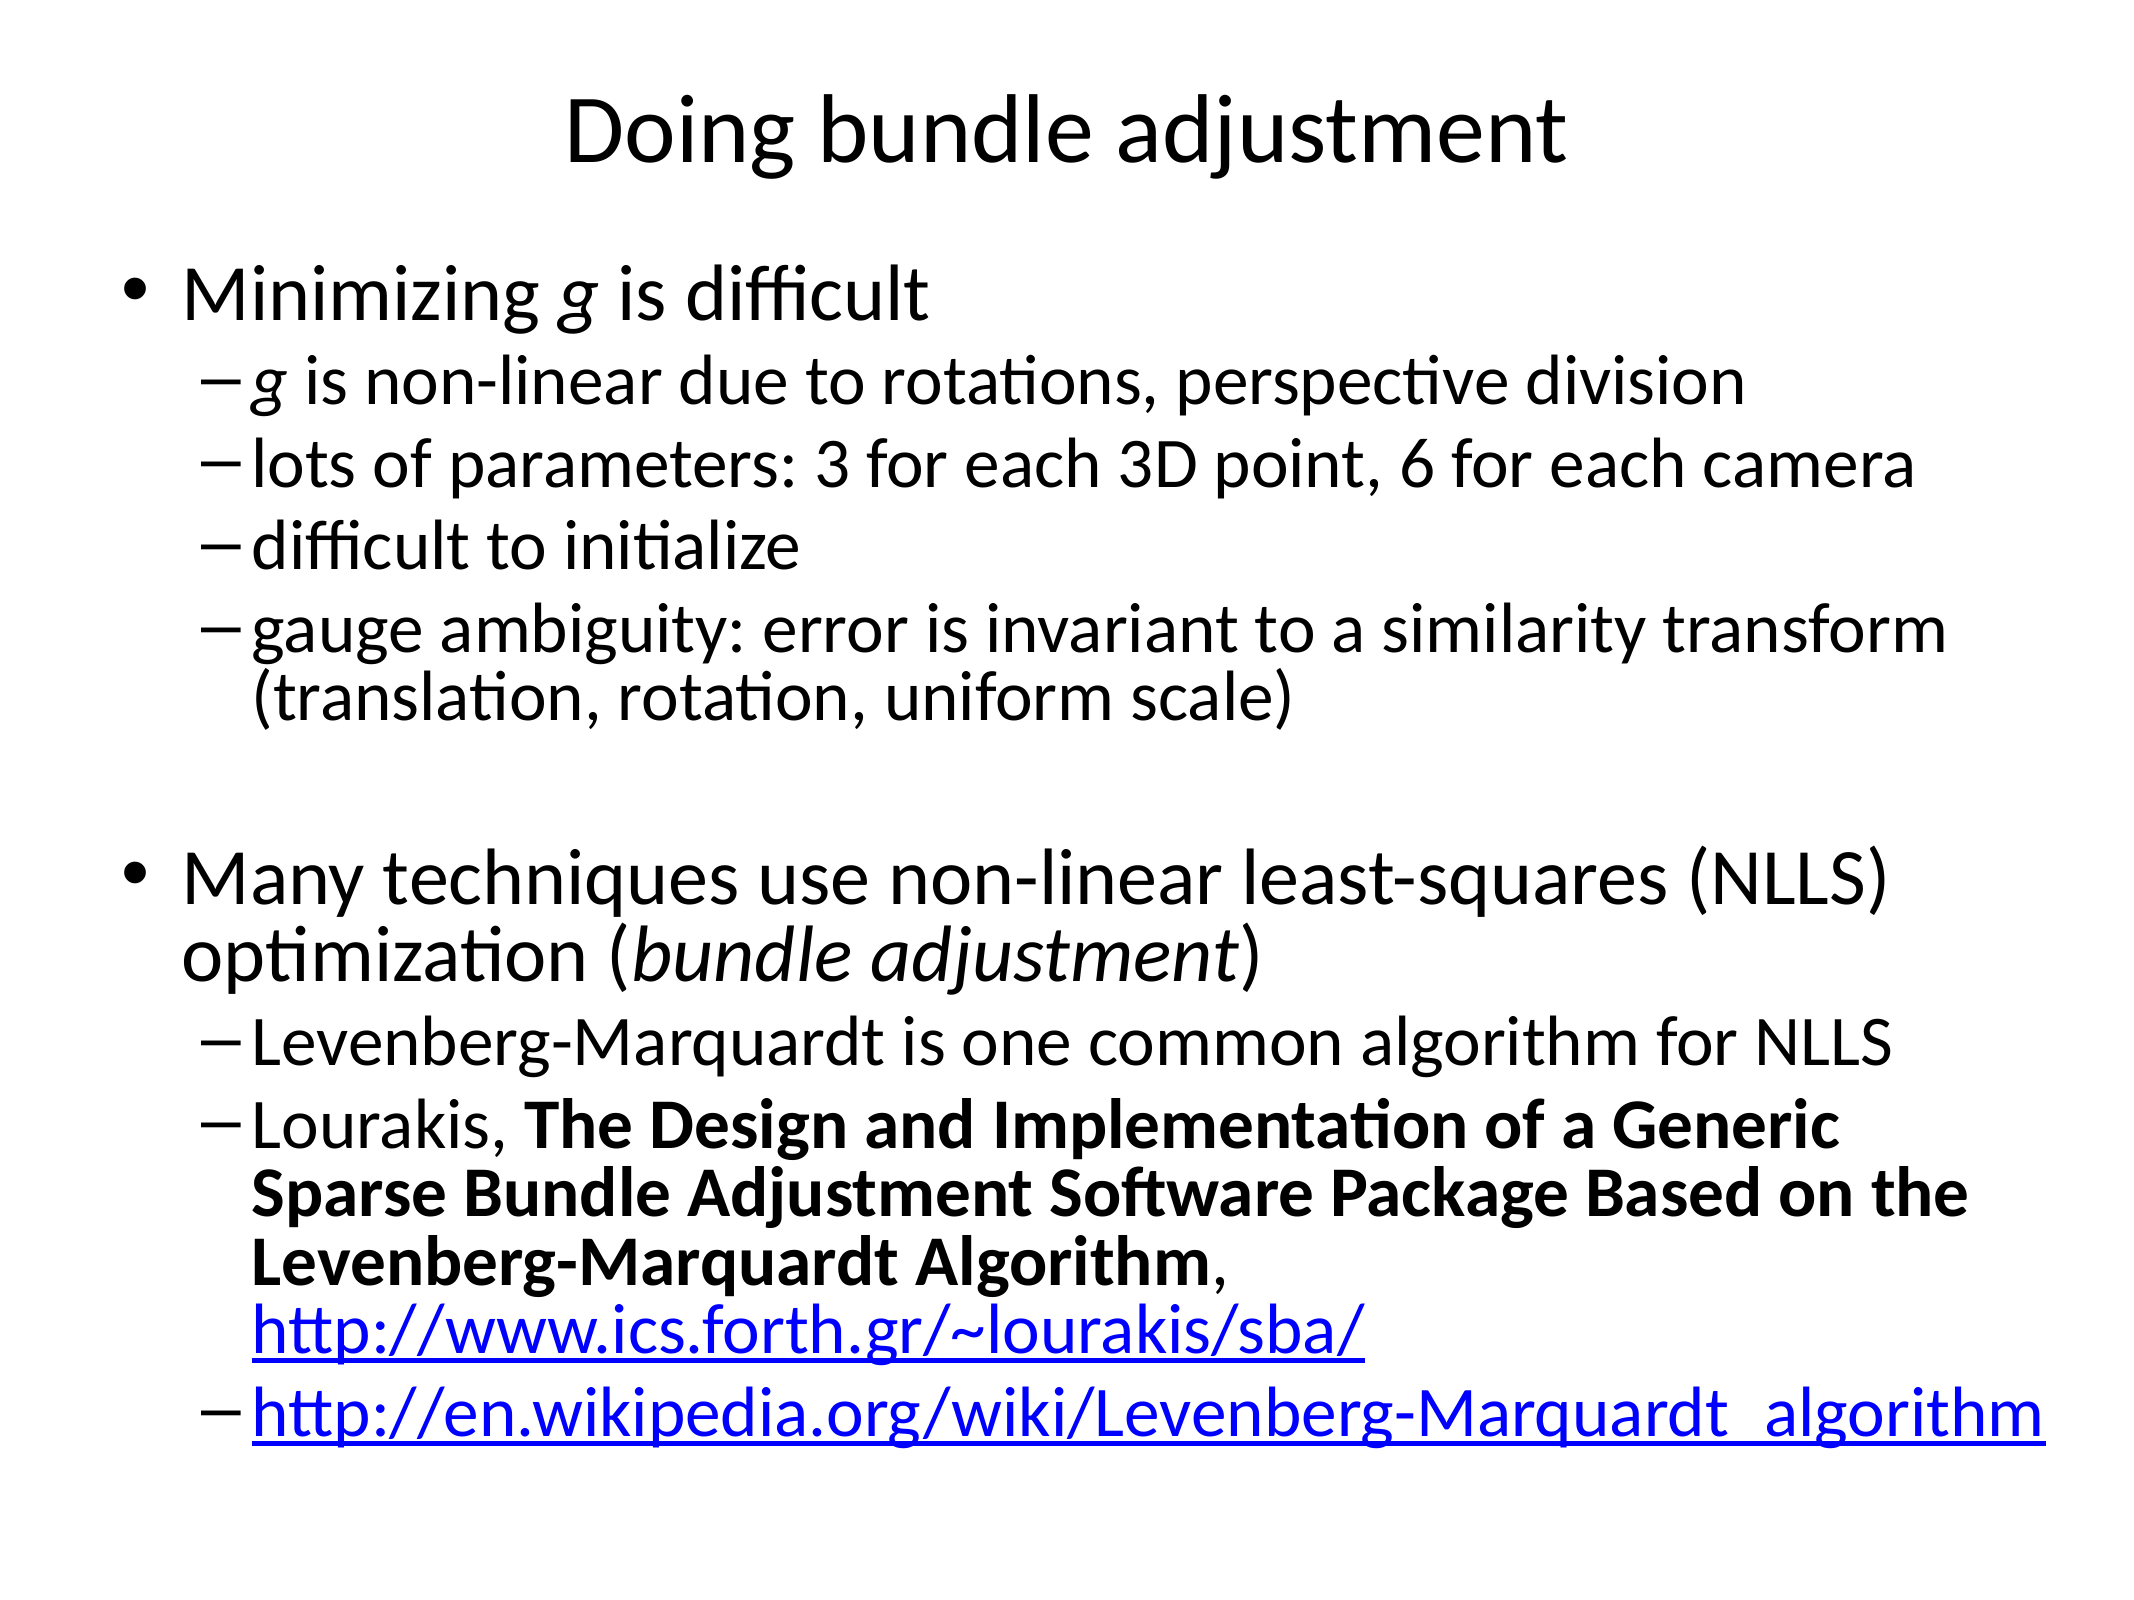

# Doing bundle adjustment
Minimizing g is difficult
g is non-linear due to rotations, perspective division
lots of parameters: 3 for each 3D point, 6 for each camera
difficult to initialize
gauge ambiguity: error is invariant to a similarity transform (translation, rotation, uniform scale)

Many techniques use non-linear least-squares (NLLS) optimization (bundle adjustment)
Levenberg-Marquardt is one common algorithm for NLLS
Lourakis, The Design and Implementation of a Generic Sparse Bundle Adjustment Software Package Based on the Levenberg-Marquardt Algorithm, http://www.ics.forth.gr/~lourakis/sba/
http://en.wikipedia.org/wiki/Levenberg-Marquardt_algorithm